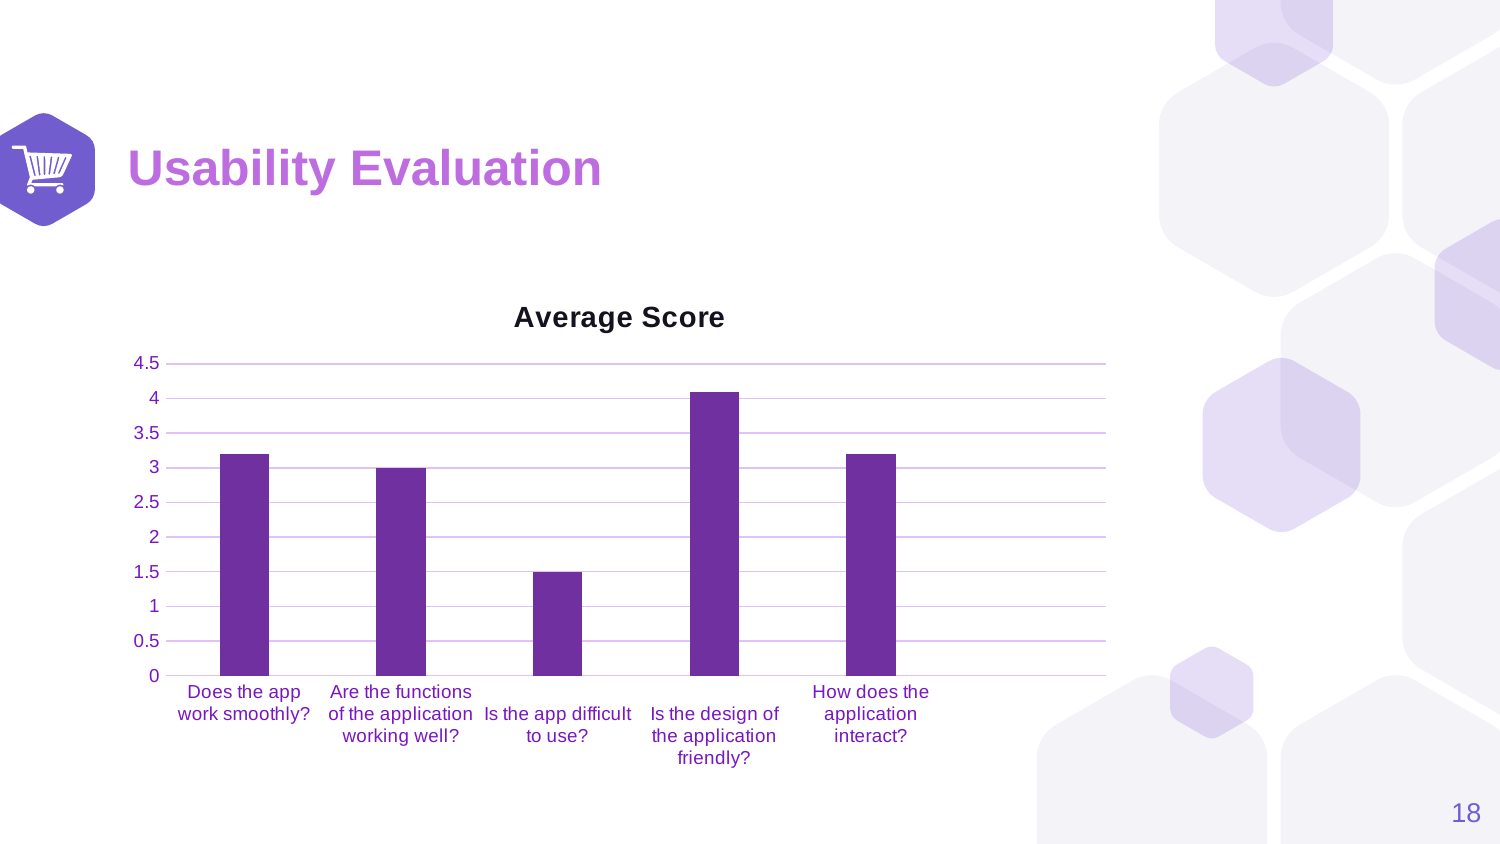

# Usability Evaluation

### Chart: Average Score

| Category | سلسلة 1 |
|---|---|
| Does the app work smoothly? | 3.2 |
| Are the functions of the application working well? | 3.0 |
|
Is the app difficult to use? | 1.5 |
|
Is the design of the application friendly? | 4.1 |
| How does the application interact? | 3.2 |18